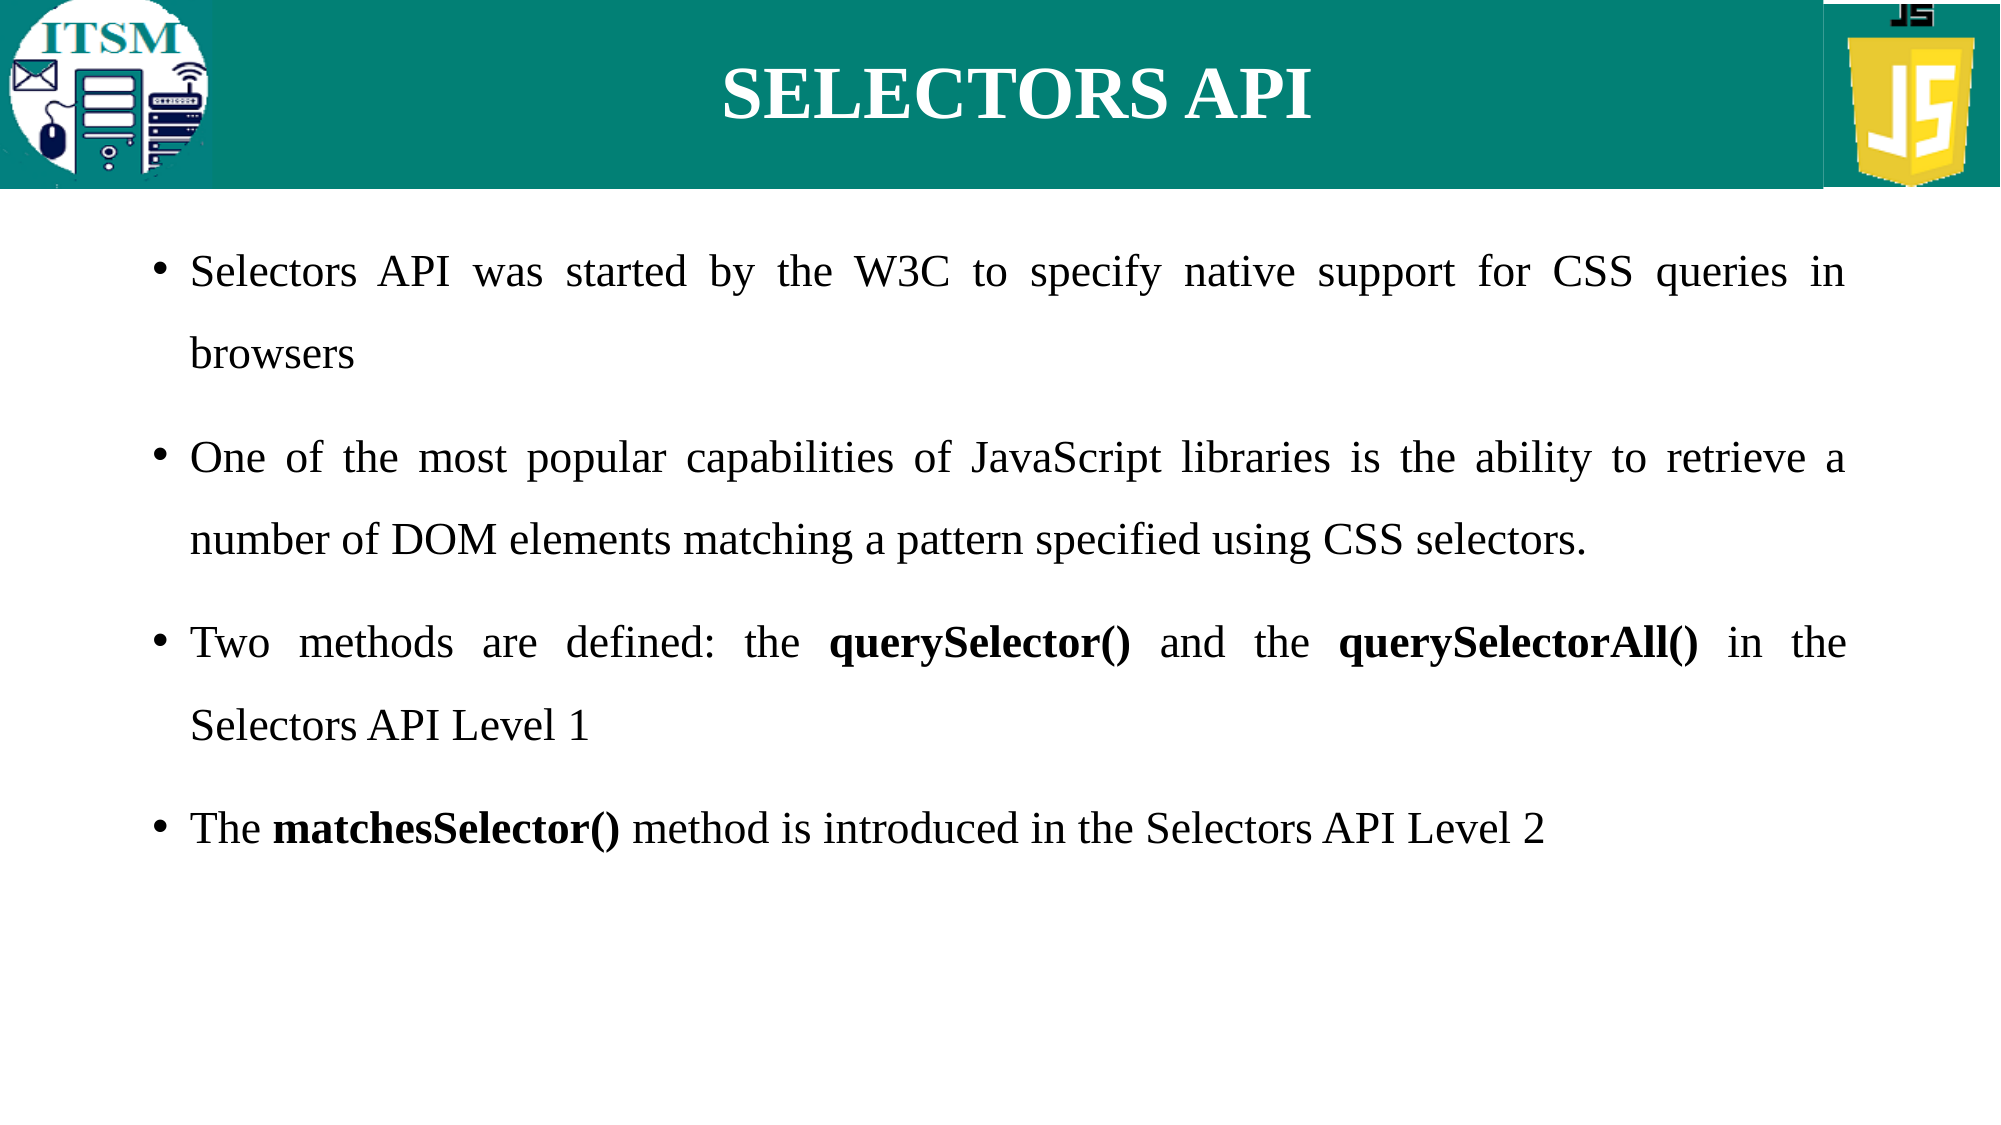

# SELECTORS API
Selectors API was started by the W3C to specify native support for CSS queries in browsers
One of the most popular capabilities of JavaScript libraries is the ability to retrieve a number of DOM elements matching a pattern specified using CSS selectors.
Two methods are defined: the querySelector() and the querySelectorAll() in the Selectors API Level 1
The matchesSelector() method is introduced in the Selectors API Level 2